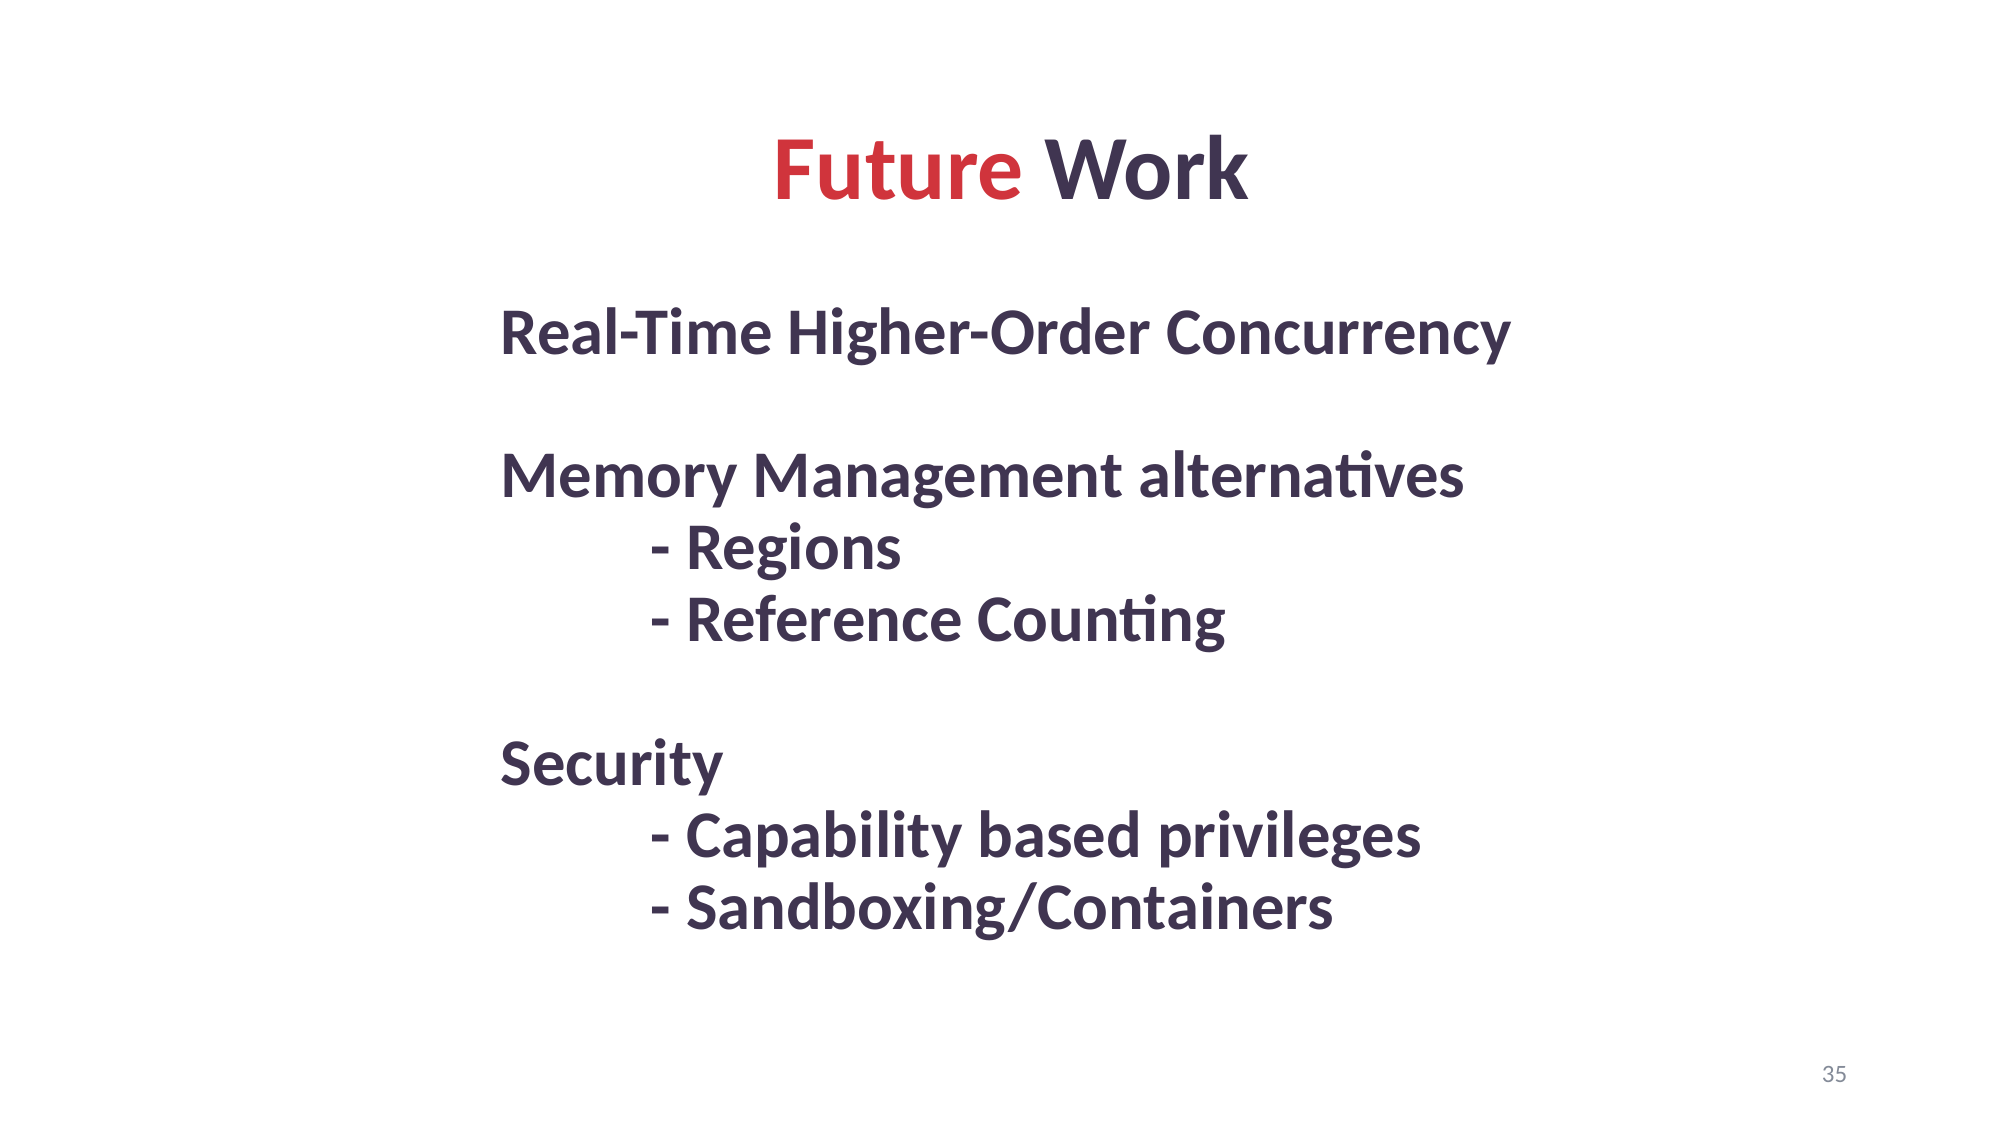

# Future Work
Real-Time Higher-Order Concurrency
Memory Management alternatives
	- Regions
	- Reference Counting
Security
	- Capability based privileges
	- Sandboxing/Containers

35